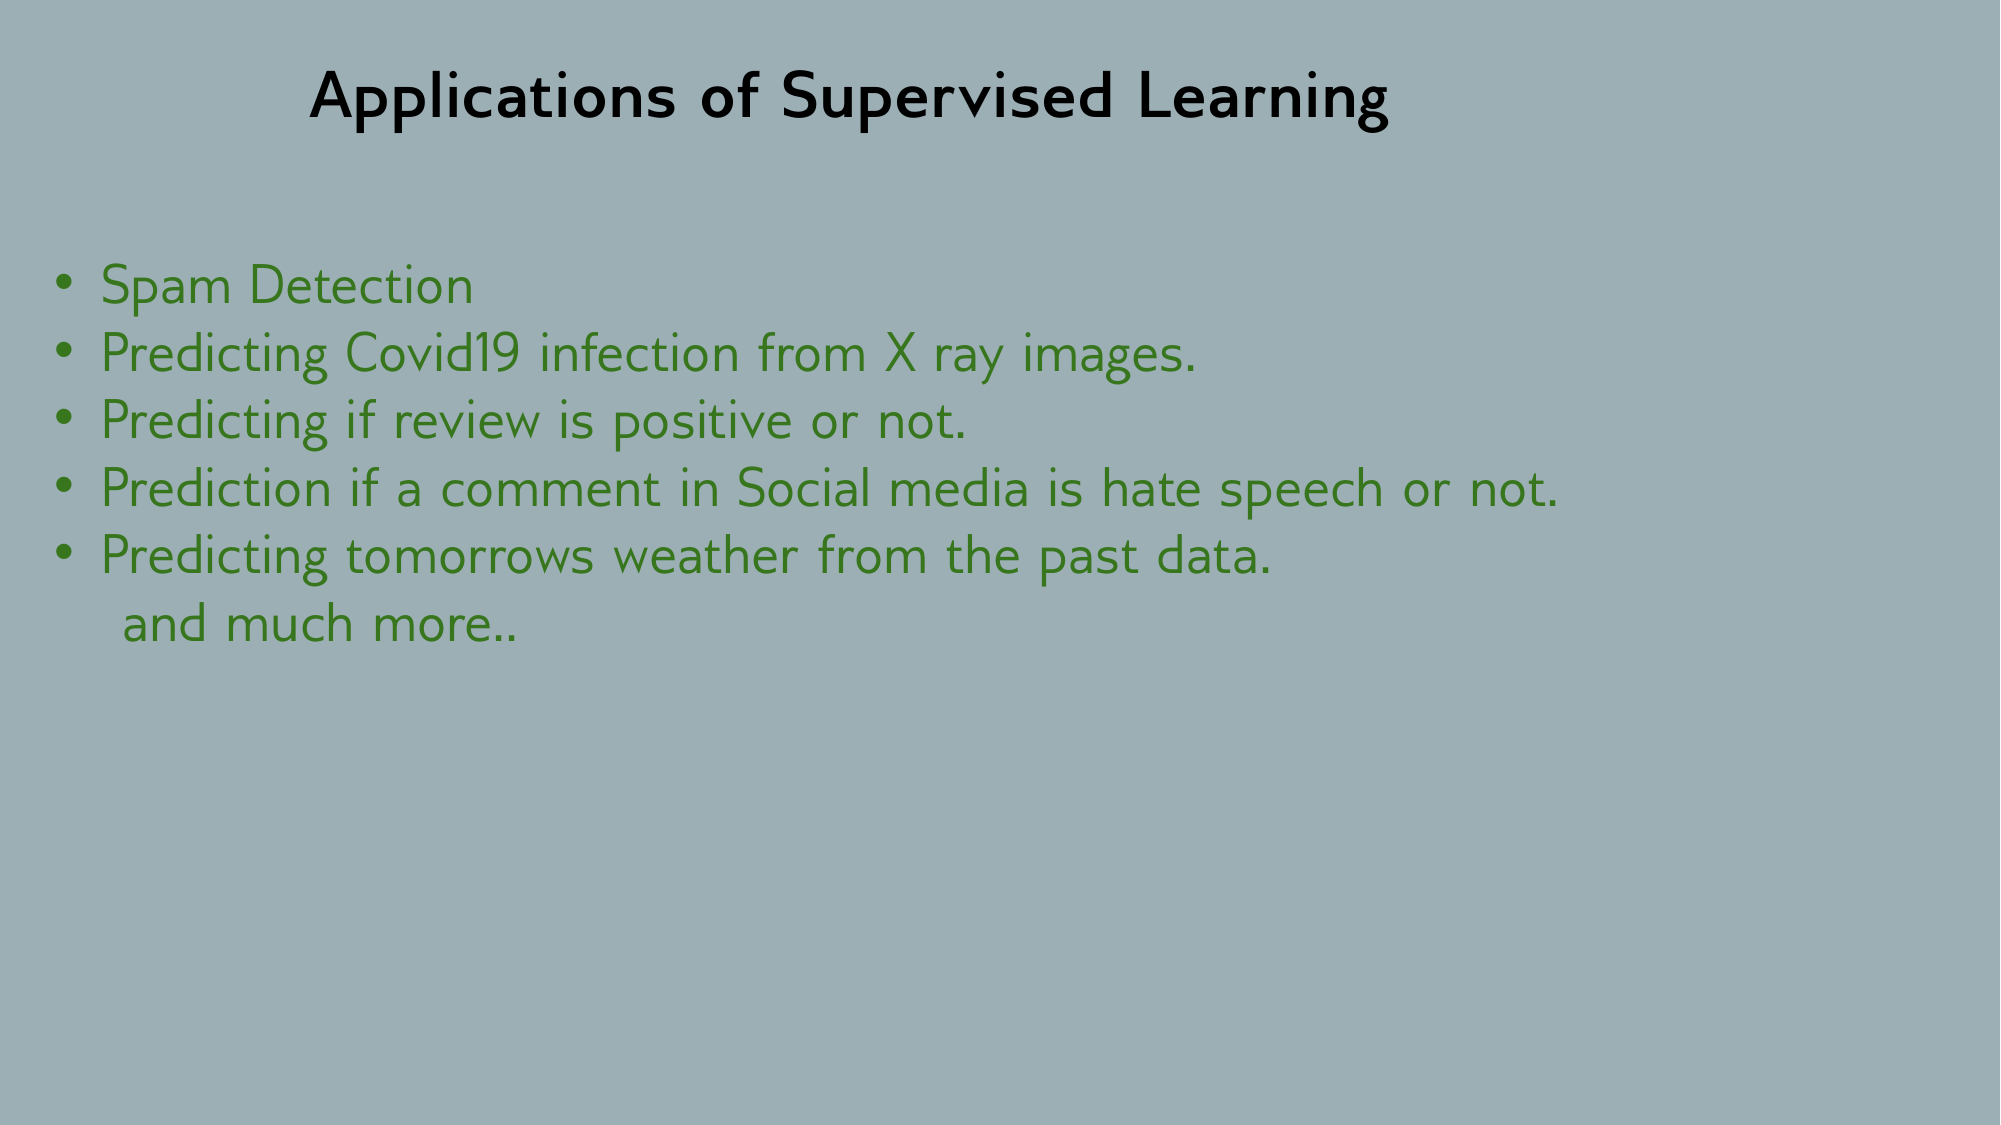

Applications of Supervised Learning

Spam Detection
Predicting Covid19 infection from X ray images.
Predicting if review is positive or not.
Prediction if a comment in Social media is hate speech or not.
Predicting tomorrows weather from the past data.
    and much more..